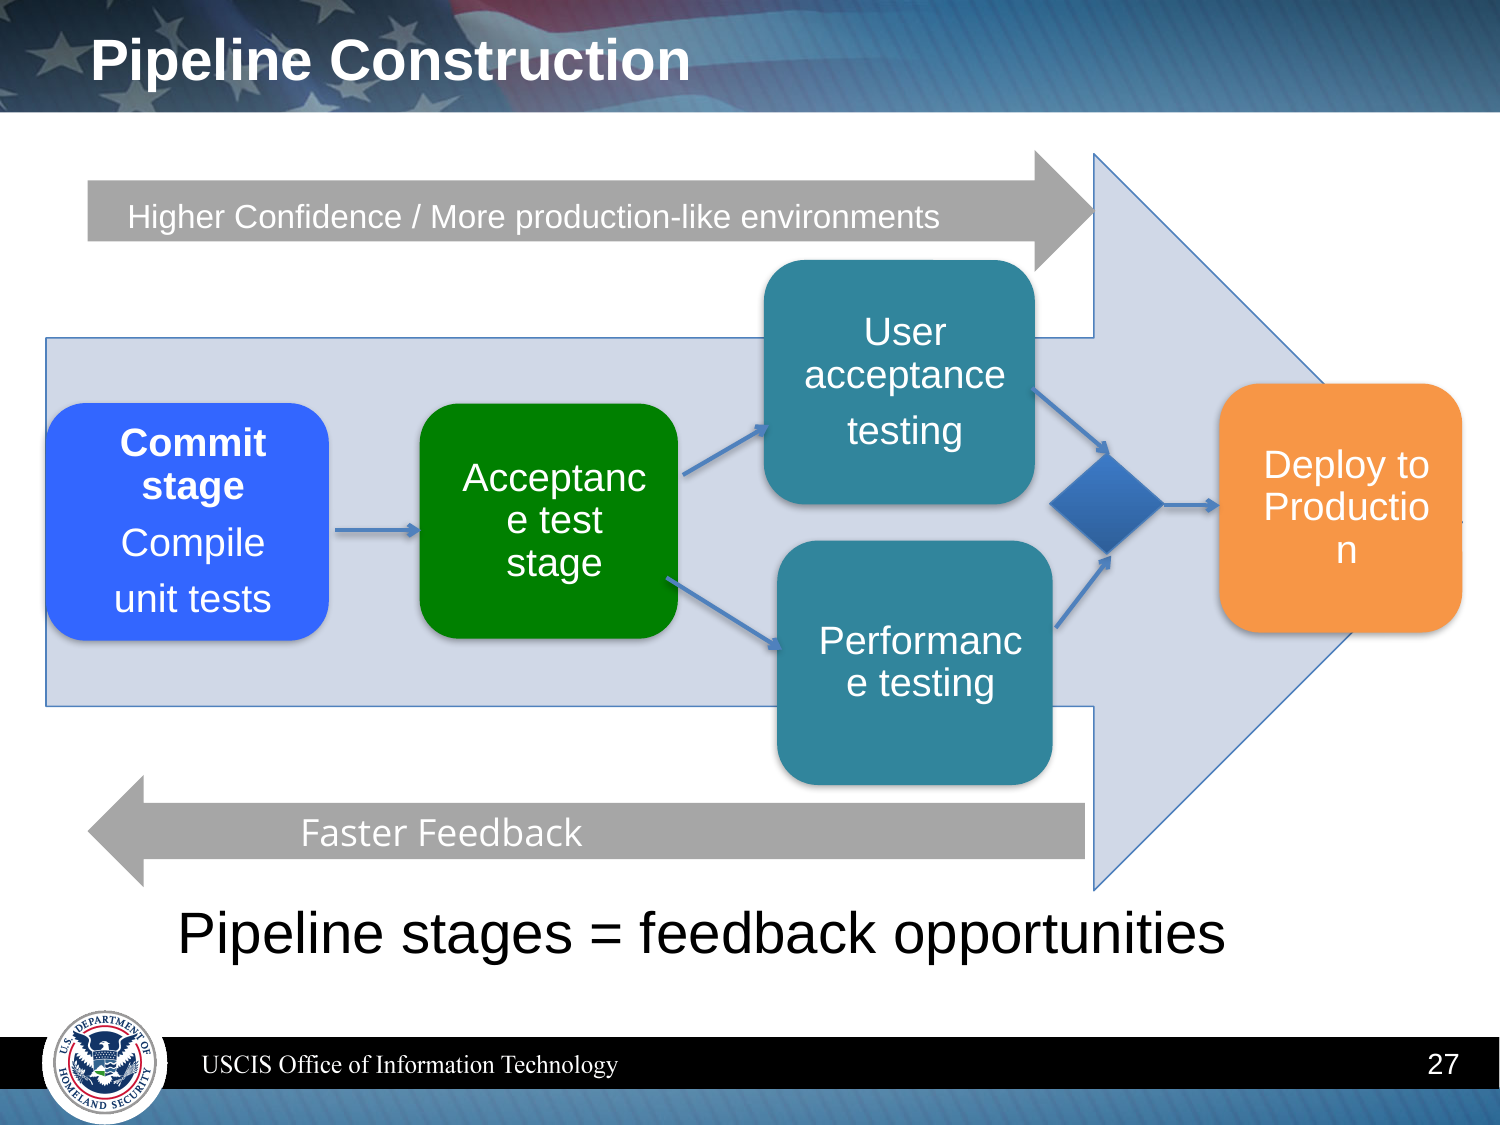

# Pipeline Construction

Commit stage
Compile
unit tests
Acceptance test stage
User acceptance
testing
Performance testing
Deploy to Production
Higher Confidence / More production-like environments

Faster Feedback
Pipeline stages = feedback opportunities
27